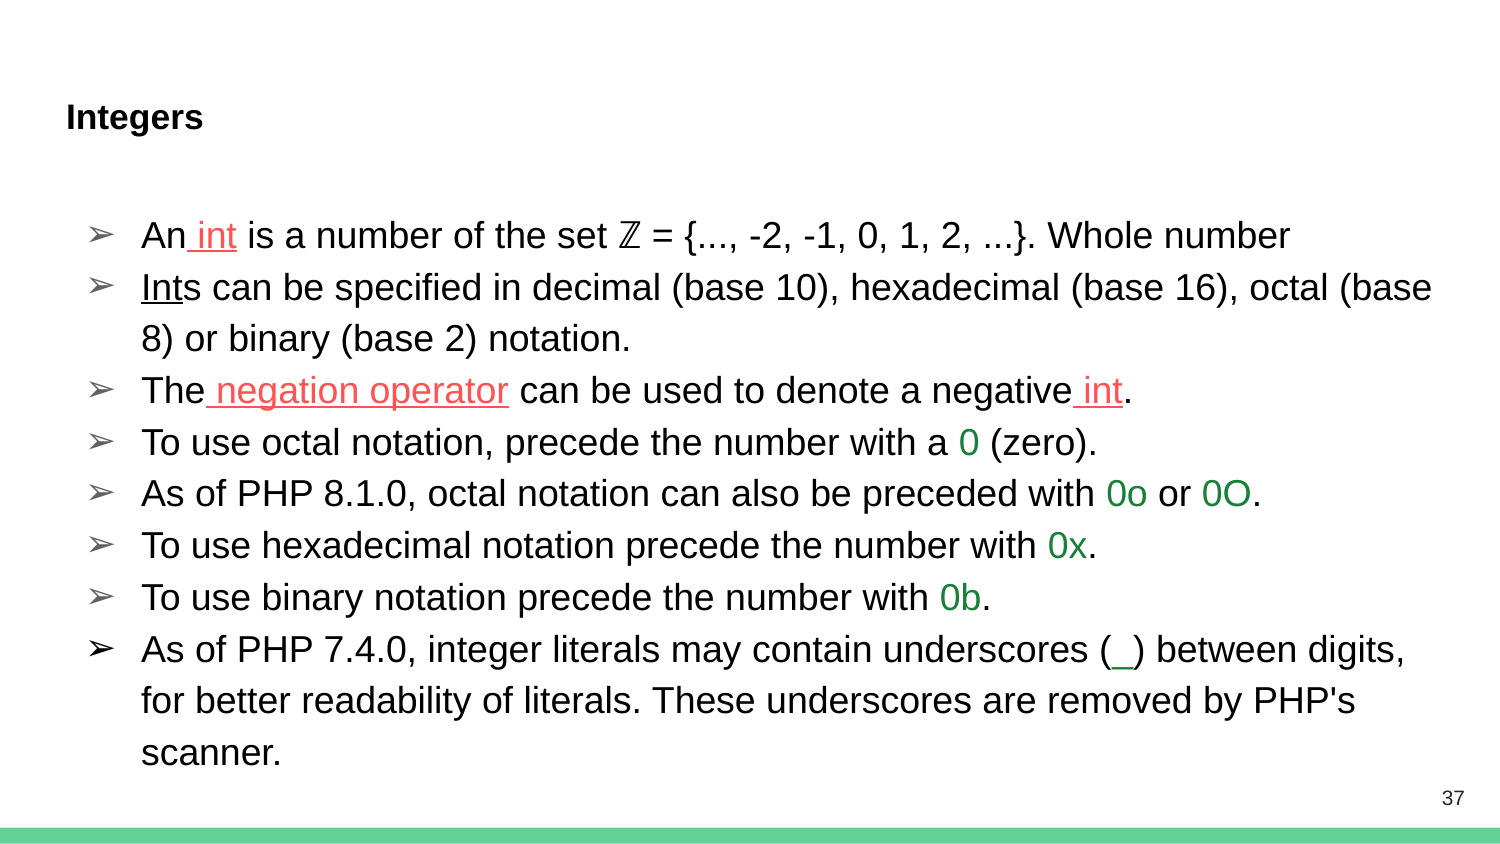

# Integers
An int is a number of the set ℤ = {..., -2, -1, 0, 1, 2, ...}. Whole number
Ints can be specified in decimal (base 10), hexadecimal (base 16), octal (base 8) or binary (base 2) notation.
The negation operator can be used to denote a negative int.
To use octal notation, precede the number with a 0 (zero).
As of PHP 8.1.0, octal notation can also be preceded with 0o or 0O.
To use hexadecimal notation precede the number with 0x.
To use binary notation precede the number with 0b.
As of PHP 7.4.0, integer literals may contain underscores (_) between digits, for better readability of literals. These underscores are removed by PHP's scanner.

37